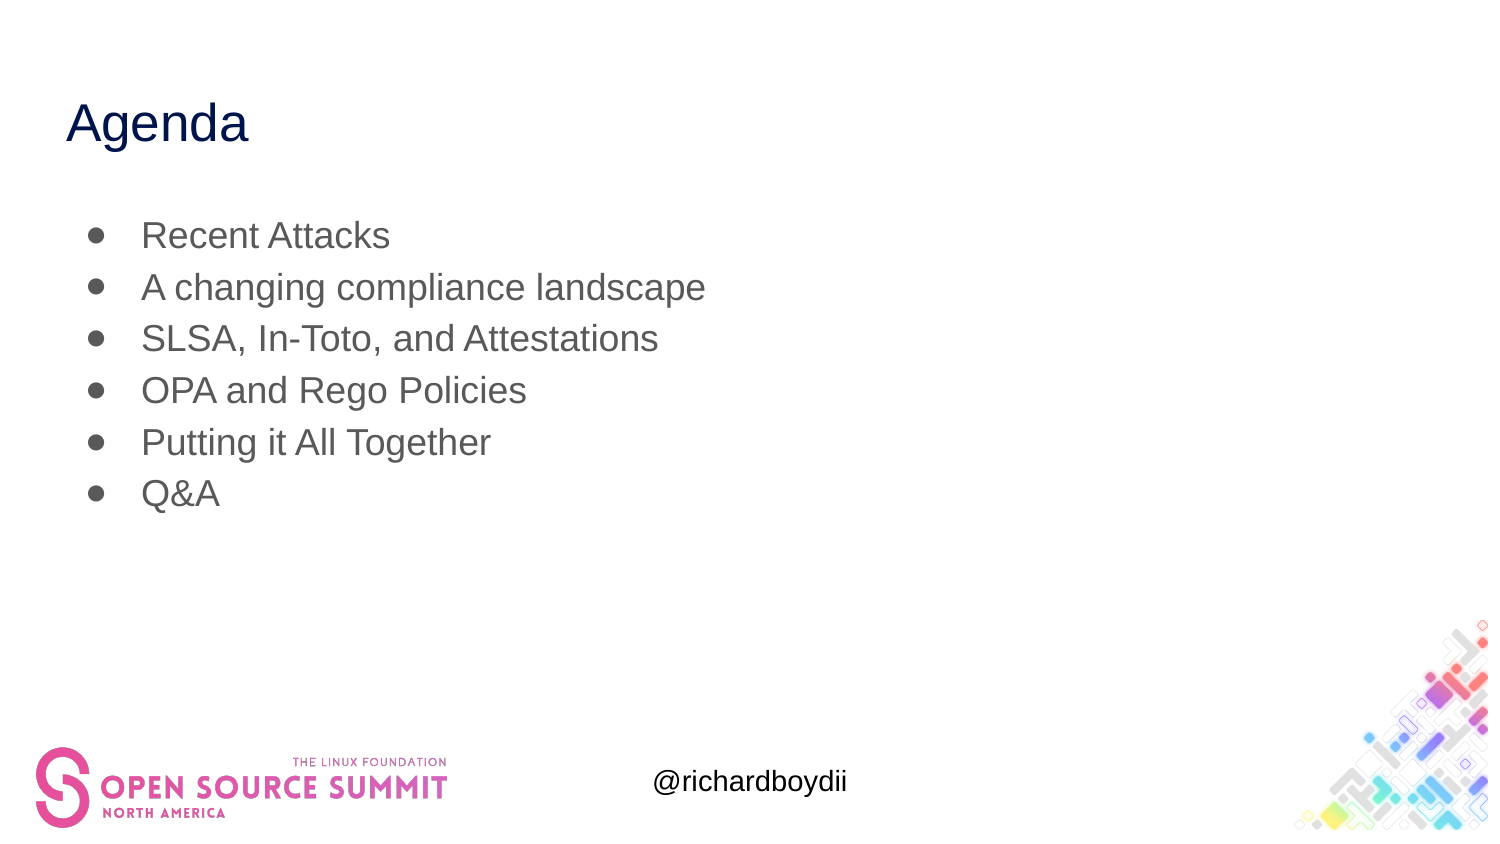

# Agenda
Recent Attacks
A changing compliance landscape
SLSA, In-Toto, and Attestations
OPA and Rego Policies
Putting it All Together
Q&A
@richardboydii